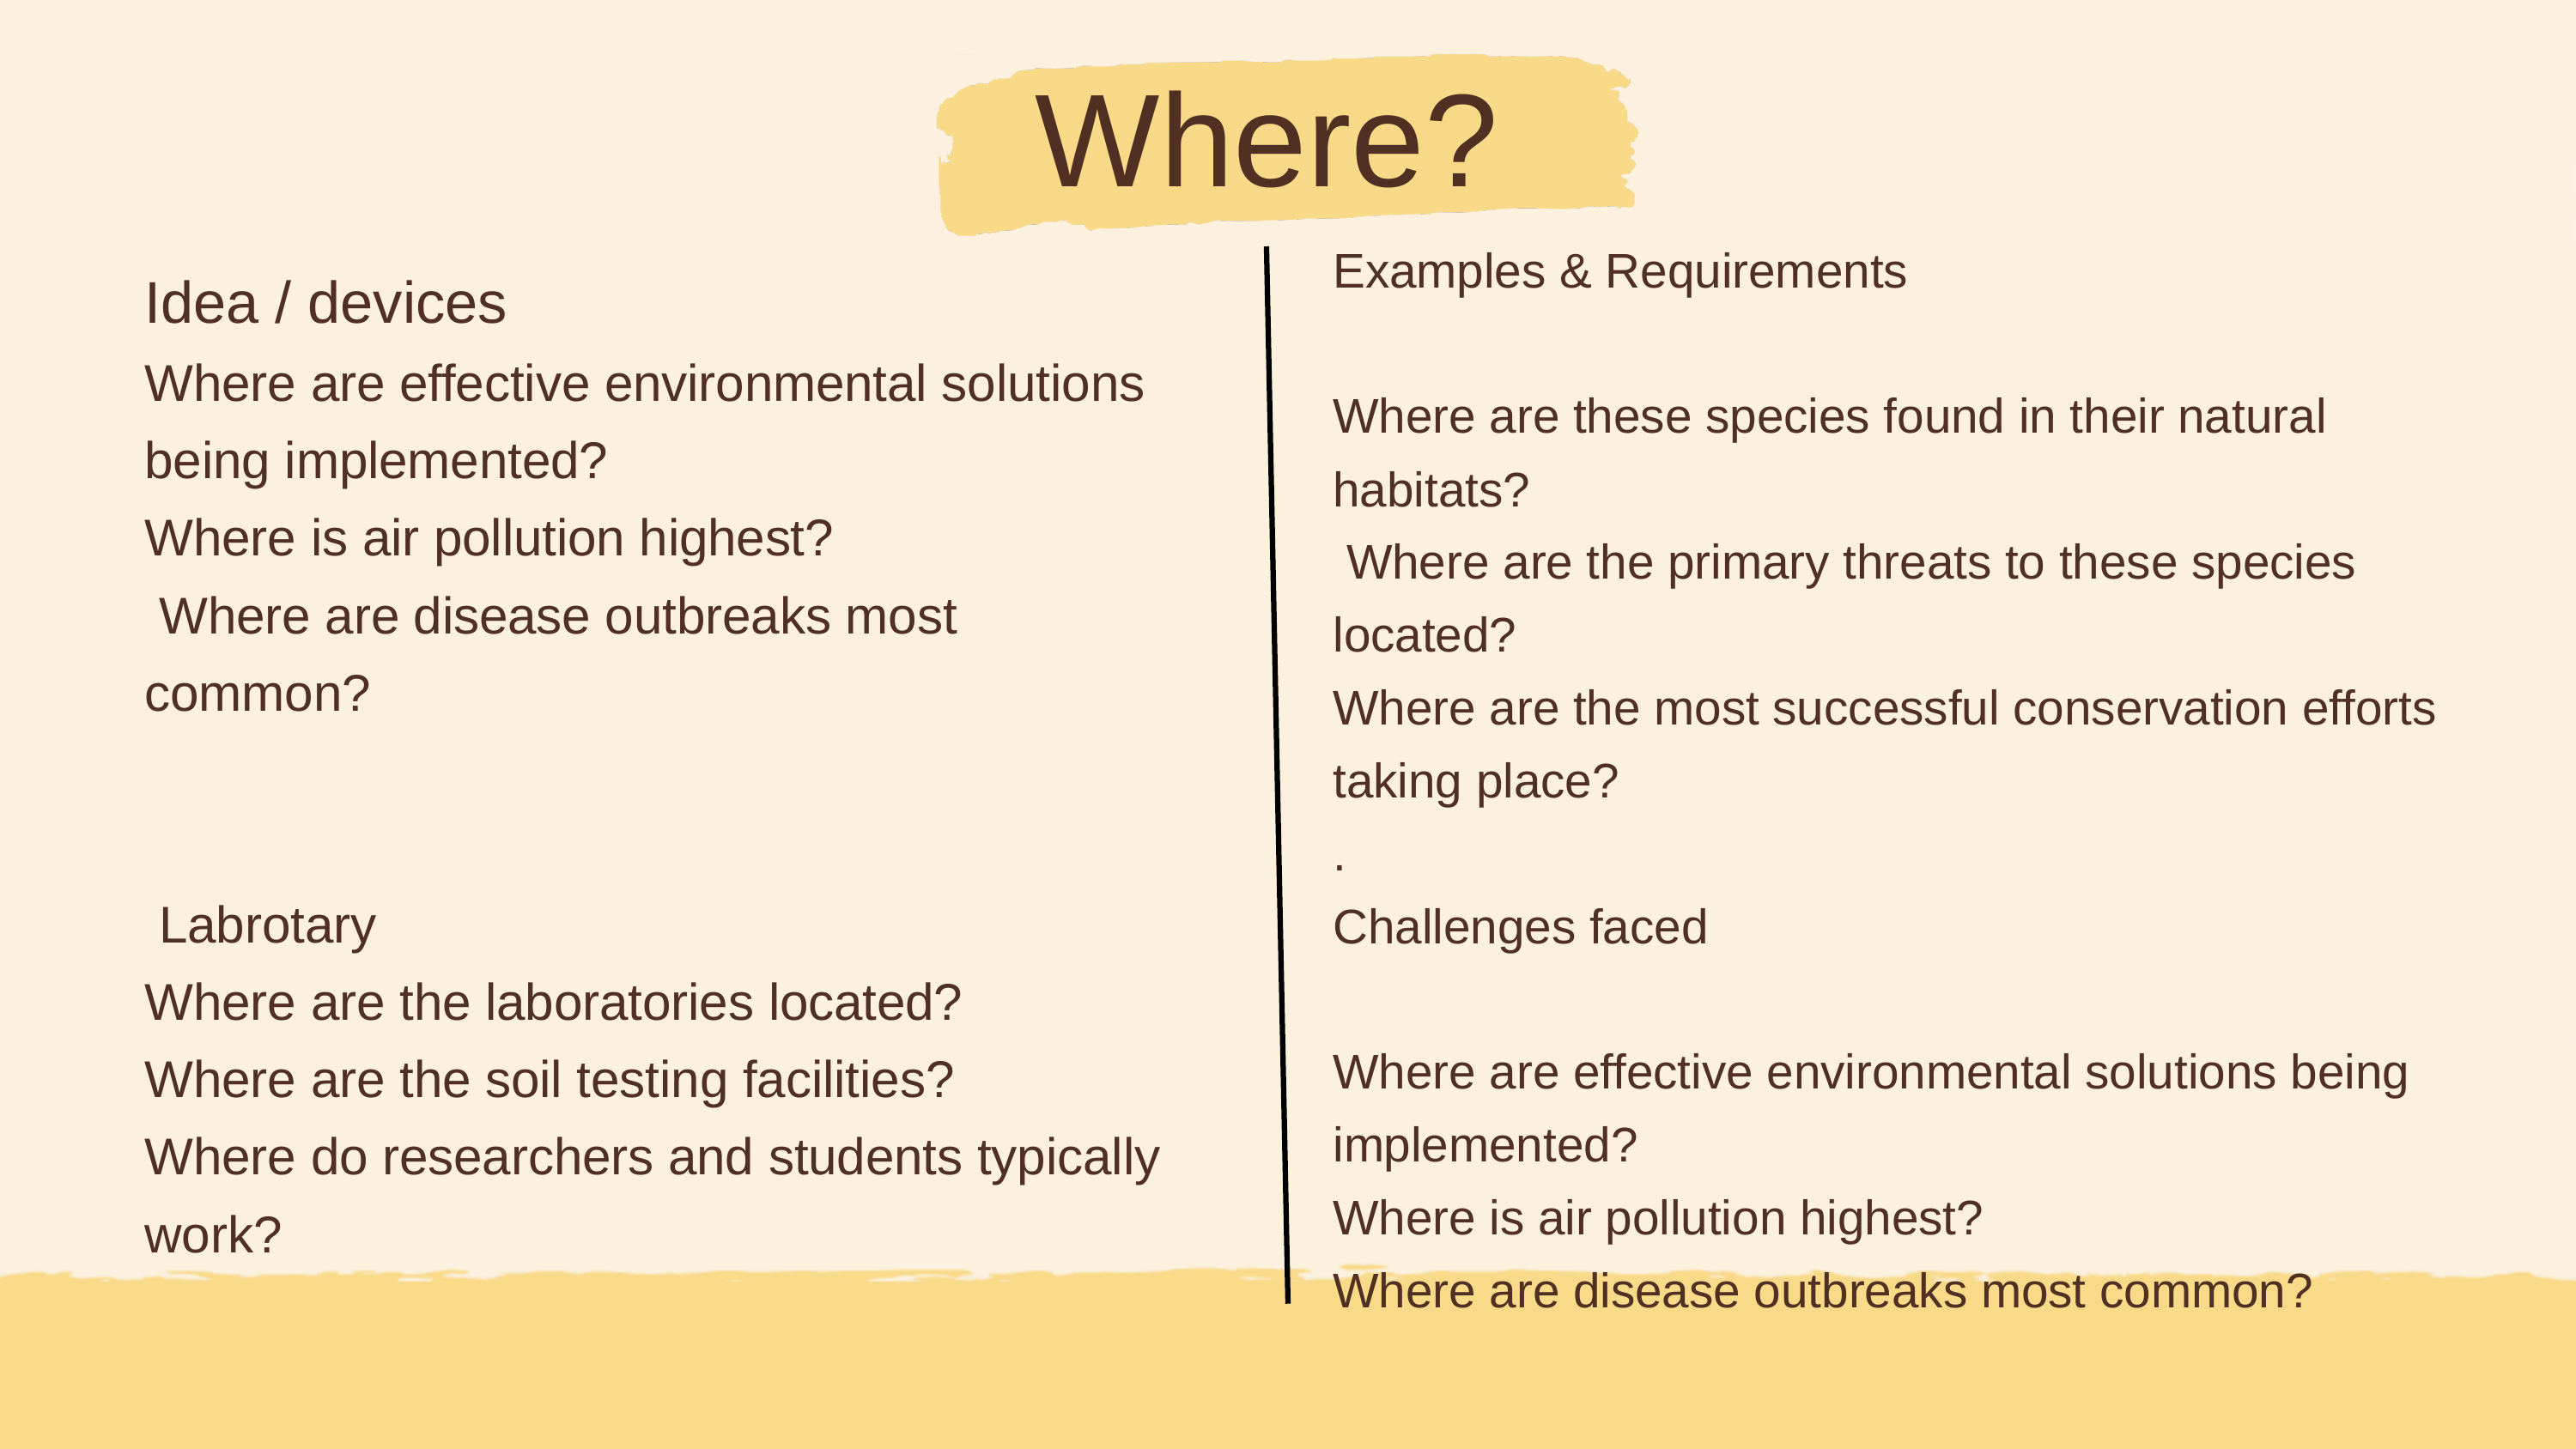

Where?
Examples & Requirements

Where are these species found in their natural habitats?
 Where are the primary threats to these species located?
Where are the most successful conservation efforts taking place?
.
Challenges faced

Where are effective environmental solutions being implemented?
Where is air pollution highest?
Where are disease outbreaks most common?
Idea / devices
Where are effective environmental solutions being implemented?
Where is air pollution highest?
 Where are disease outbreaks most common?

 Labrotary
Where are the laboratories located?
Where are the soil testing facilities?
Where do researchers and students typically work?